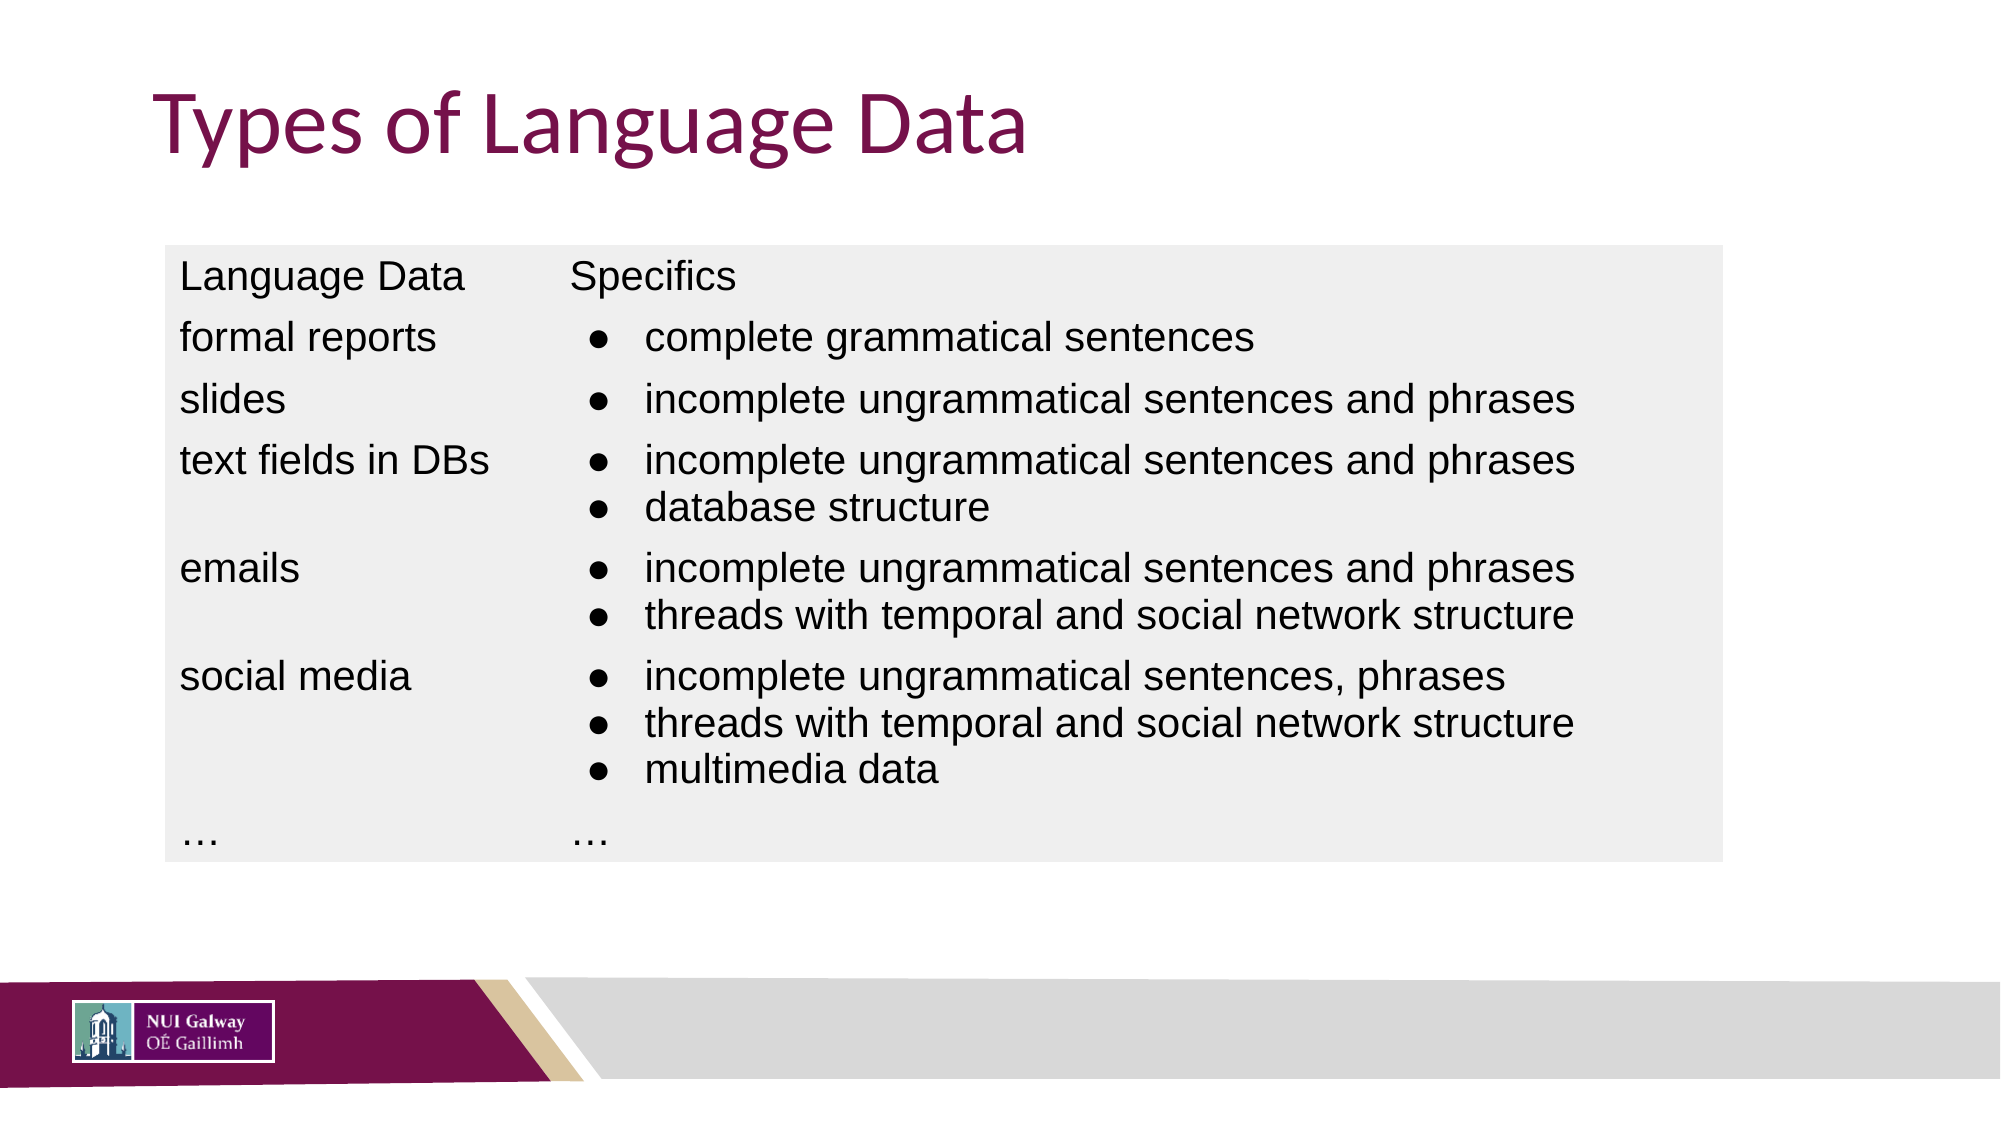

# Types of Language Data
| Language Data | Specifics |
| --- | --- |
| formal reports | complete grammatical sentences |
| slides | incomplete ungrammatical sentences and phrases |
| text fields in DBs | incomplete ungrammatical sentences and phrases database structure |
| emails | incomplete ungrammatical sentences and phrases threads with temporal and social network structure |
| social media | incomplete ungrammatical sentences, phrases threads with temporal and social network structure multimedia data |
| … | … |